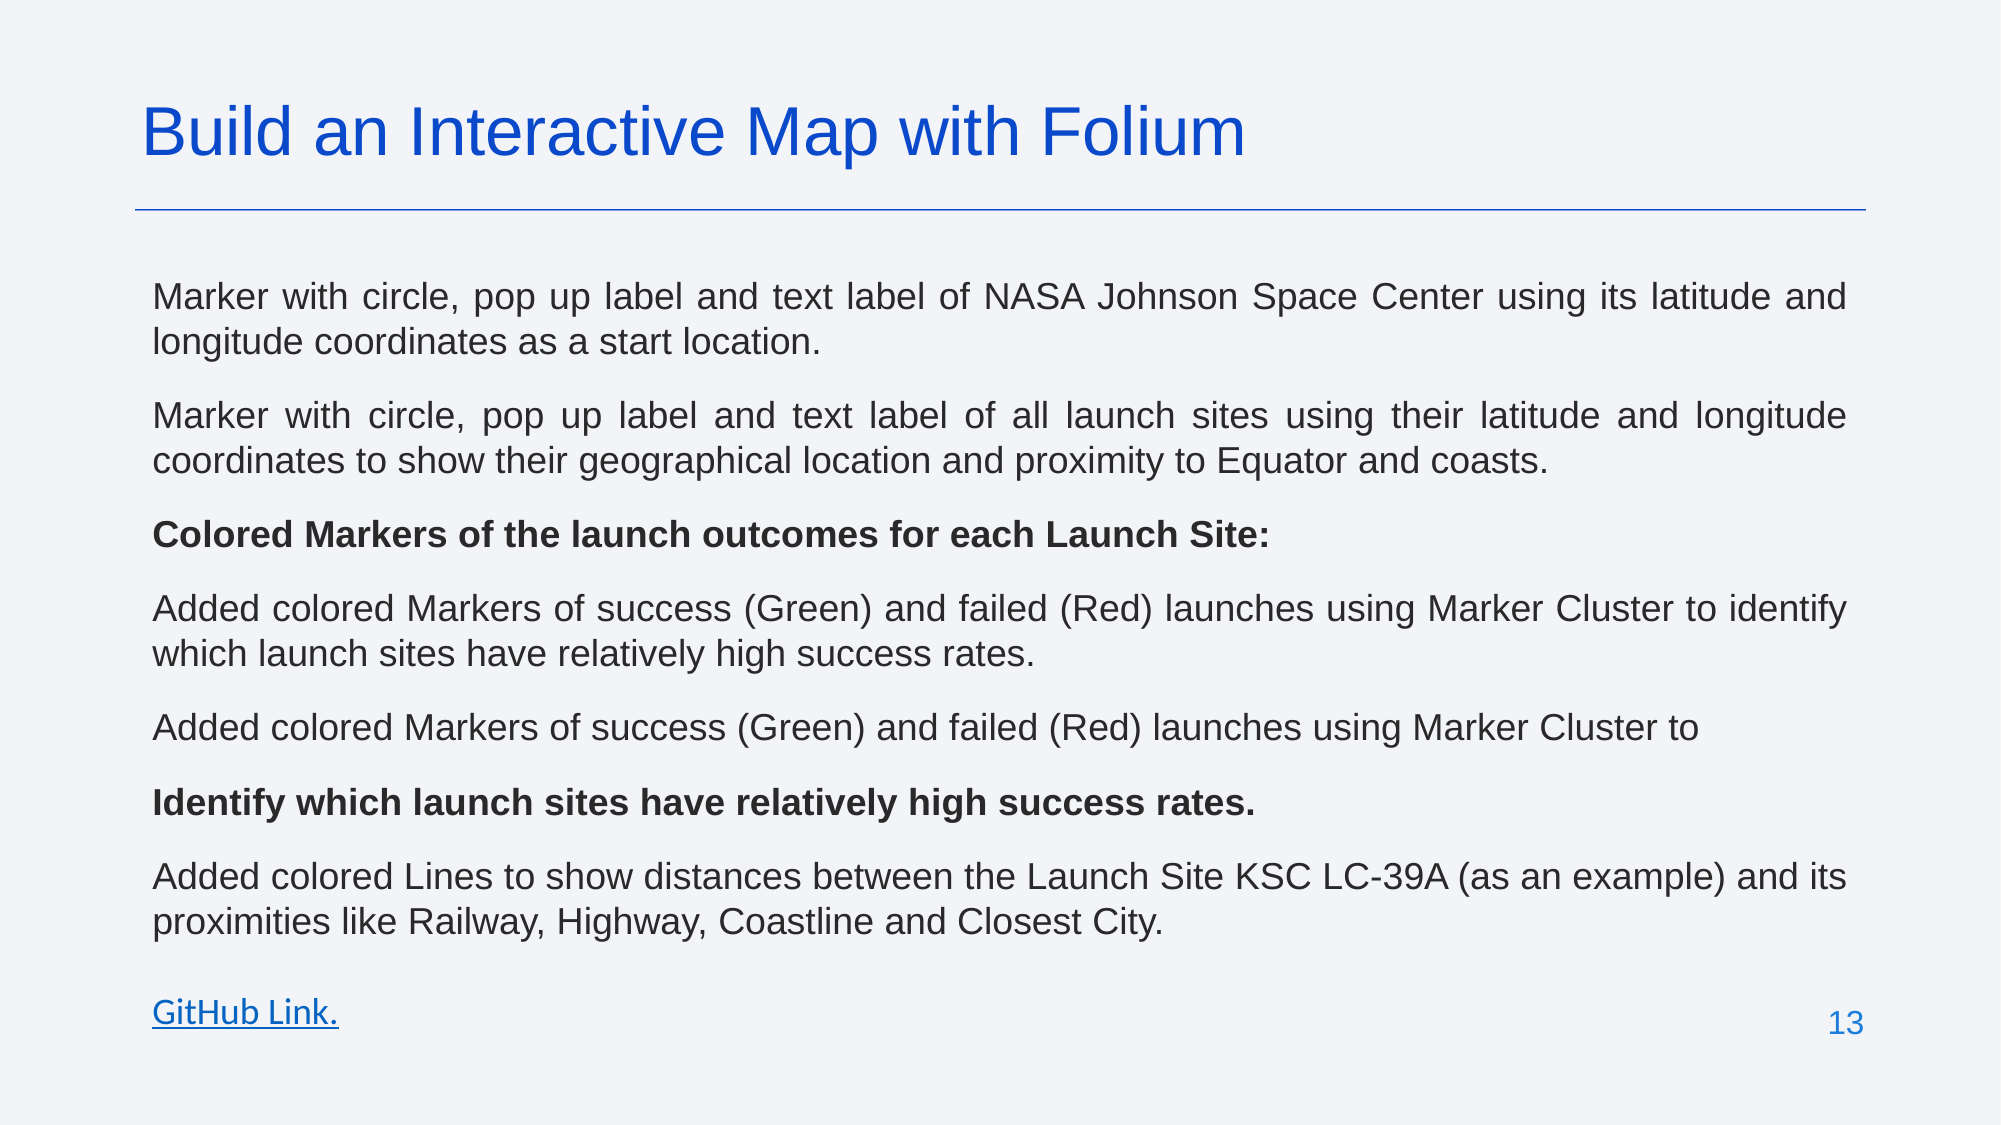

Build an Interactive Map with Folium
Marker with circle, pop up label and text label of NASA Johnson Space Center using its latitude and longitude coordinates as a start location.
Marker with circle, pop up label and text label of all launch sites using their latitude and longitude coordinates to show their geographical location and proximity to Equator and coasts.
Colored Markers of the launch outcomes for each Launch Site:
Added colored Markers of success (Green) and failed (Red) launches using Marker Cluster to identify which launch sites have relatively high success rates.
Added colored Markers of success (Green) and failed (Red) launches using Marker Cluster to
Identify which launch sites have relatively high success rates.
Added colored Lines to show distances between the Launch Site KSC LC-39A (as an example) and its proximities like Railway, Highway, Coastline and Closest City.

GitHub Link.

13